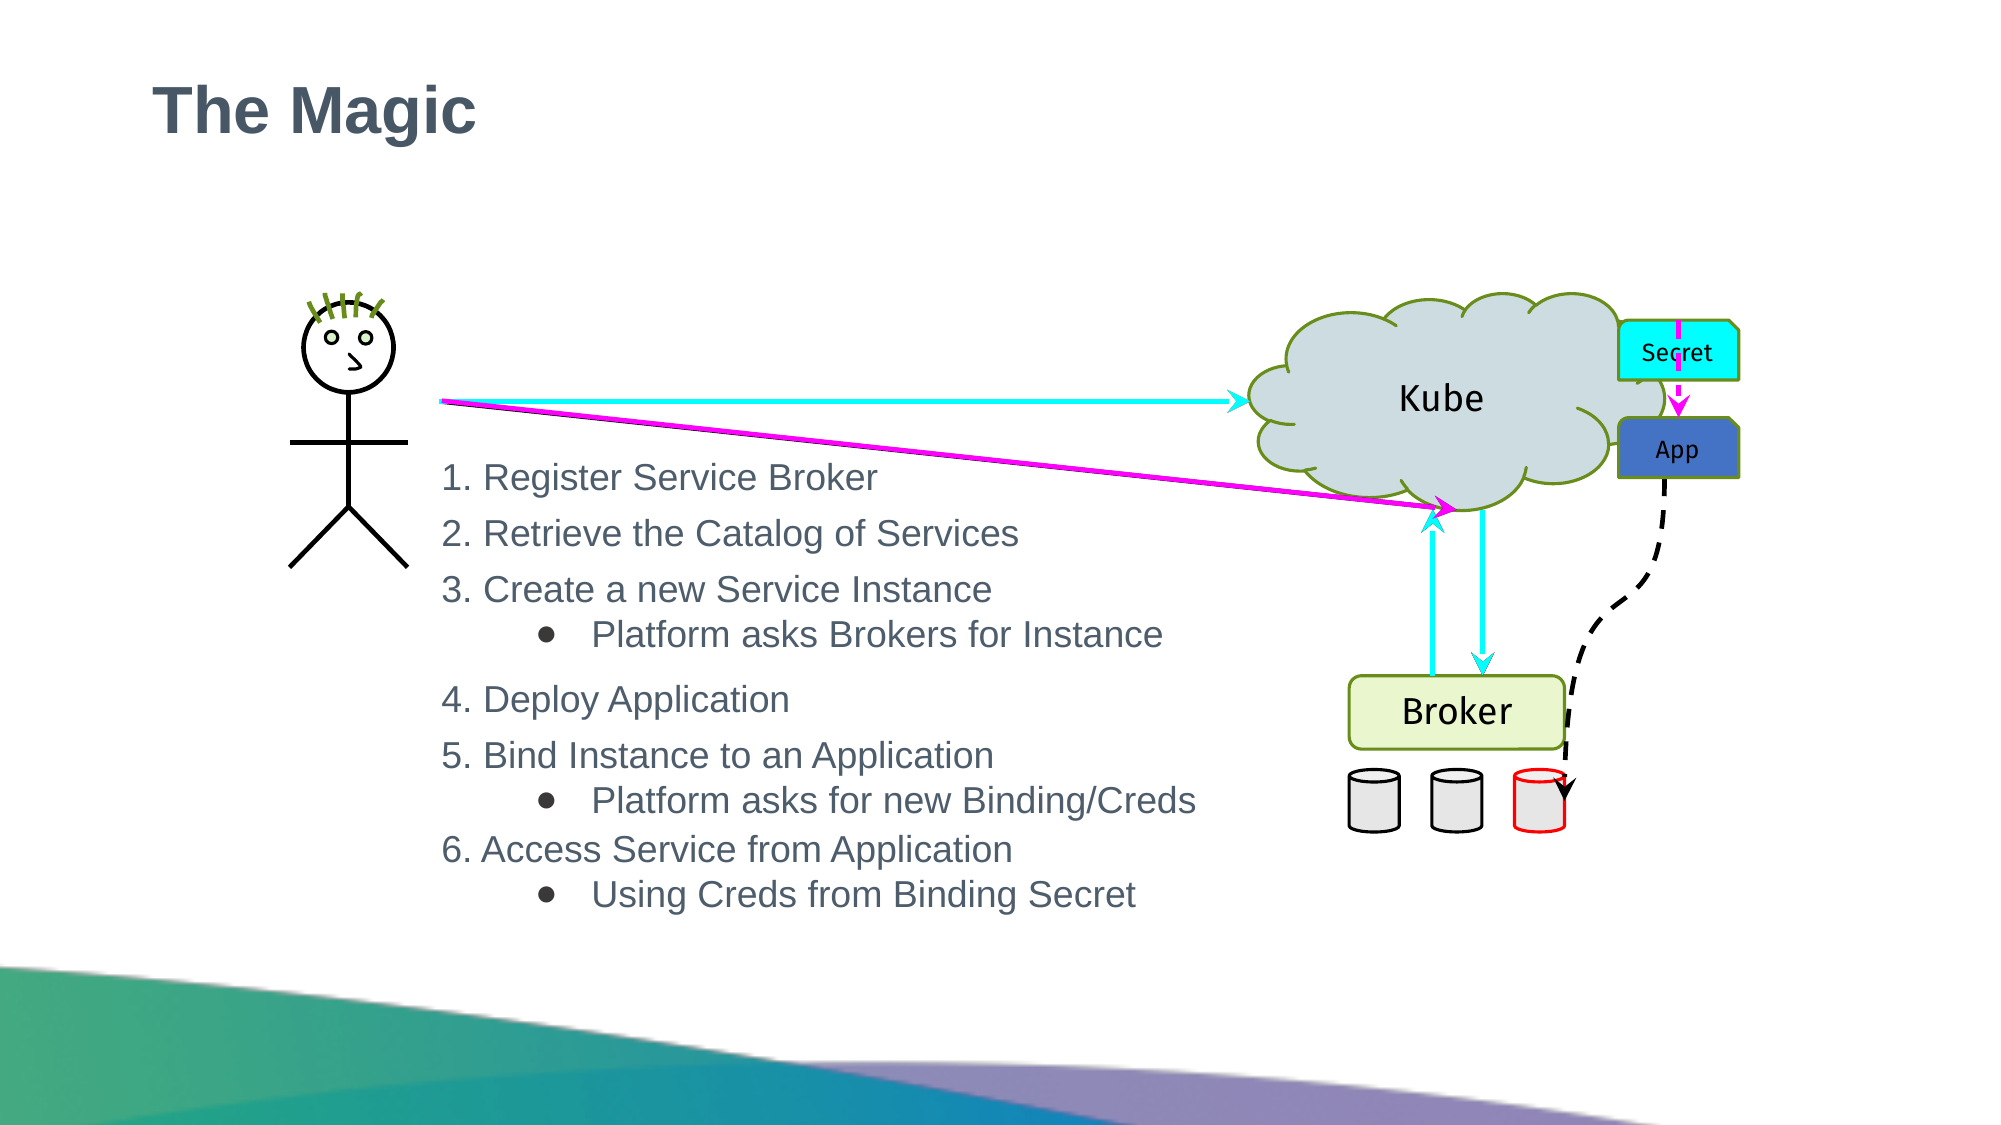

# The Magic

Kube
Secret
App
1. Register Service Broker
2. Retrieve the Catalog of Services
3. Create a new Service Instance
Platform asks Brokers for Instance
4. Deploy Application
Broker
5. Bind Instance to an Application
Platform asks for new Binding/Creds

6. Access Service from Application
Using Creds from Binding Secret